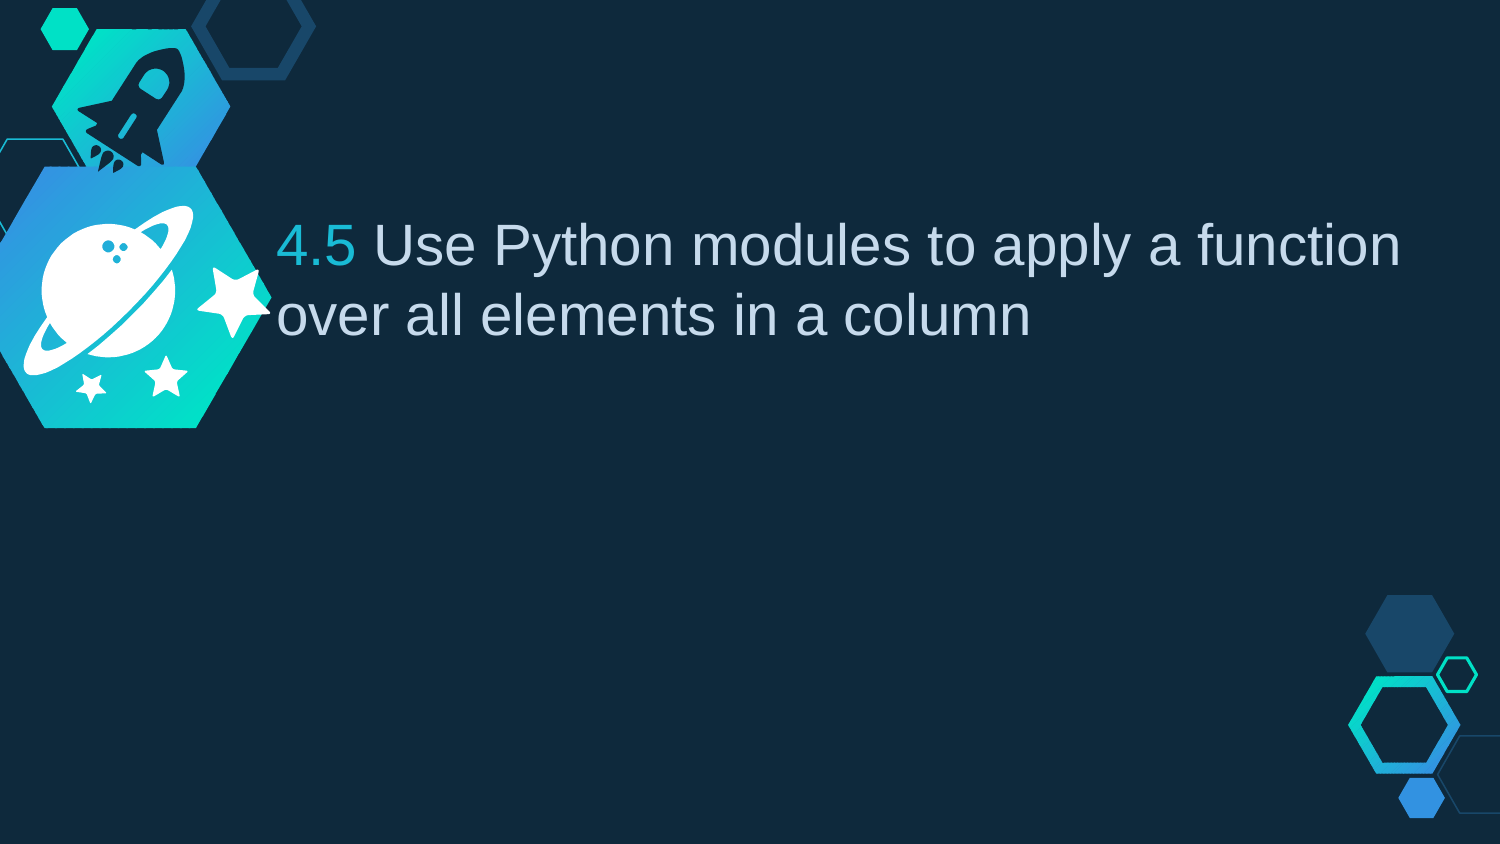

4.5 Use Python modules to apply a function over all elements in a column